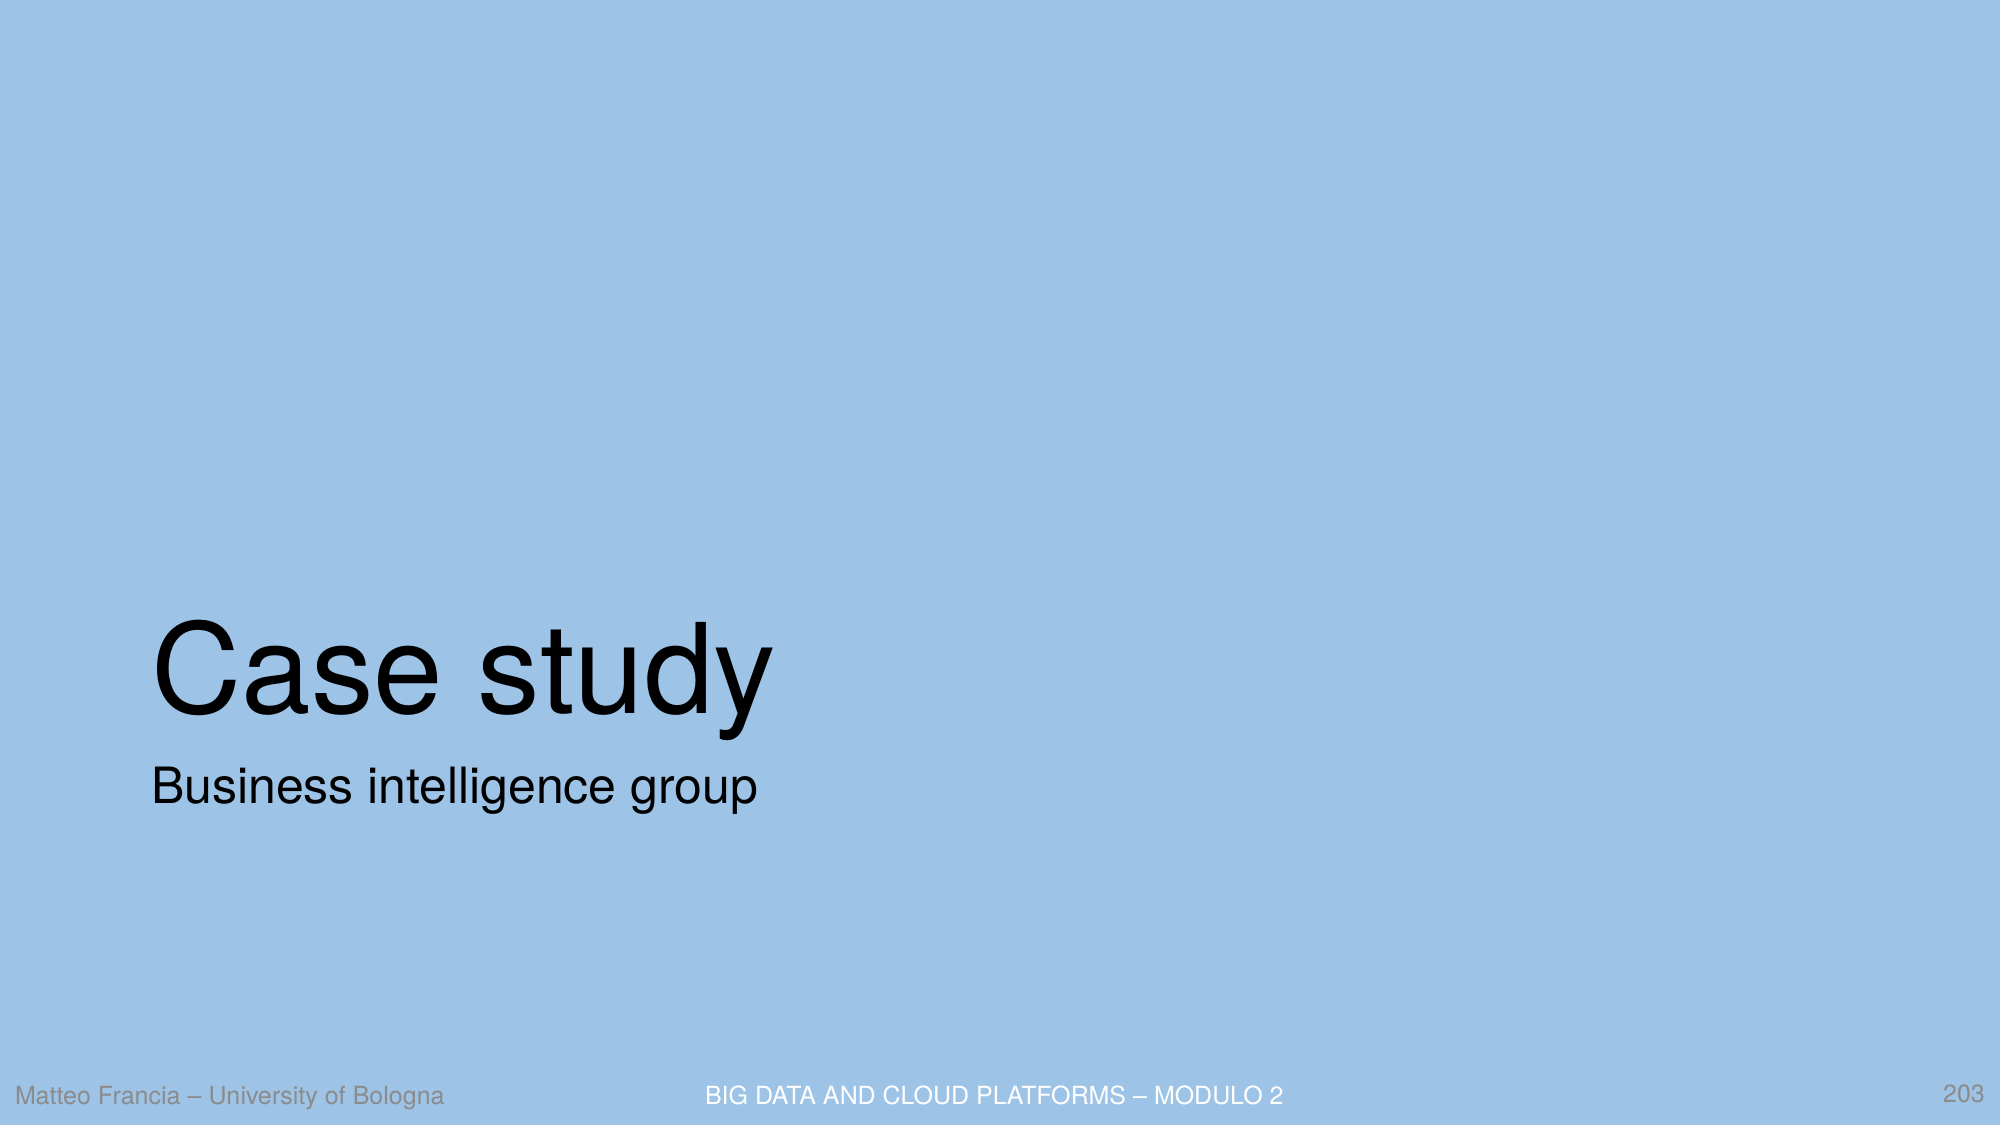

# Case study
Business intelligence group
203
Matteo Francia – University of Bologna